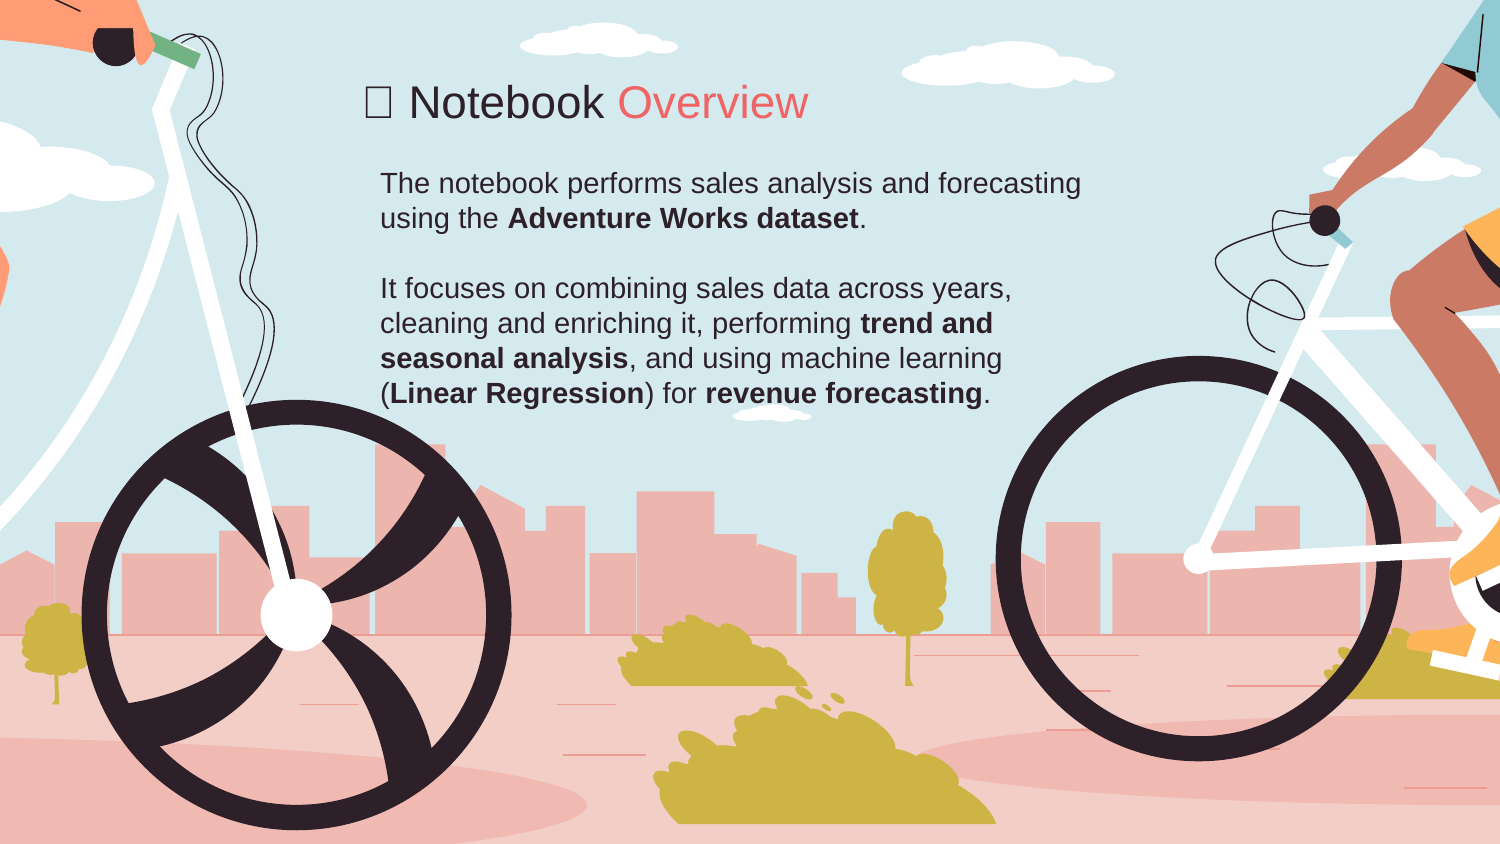

🧾 Notebook Overview
The notebook performs sales analysis and forecasting using the Adventure Works dataset.
It focuses on combining sales data across years, cleaning and enriching it, performing trend and seasonal analysis, and using machine learning (Linear Regression) for revenue forecasting.